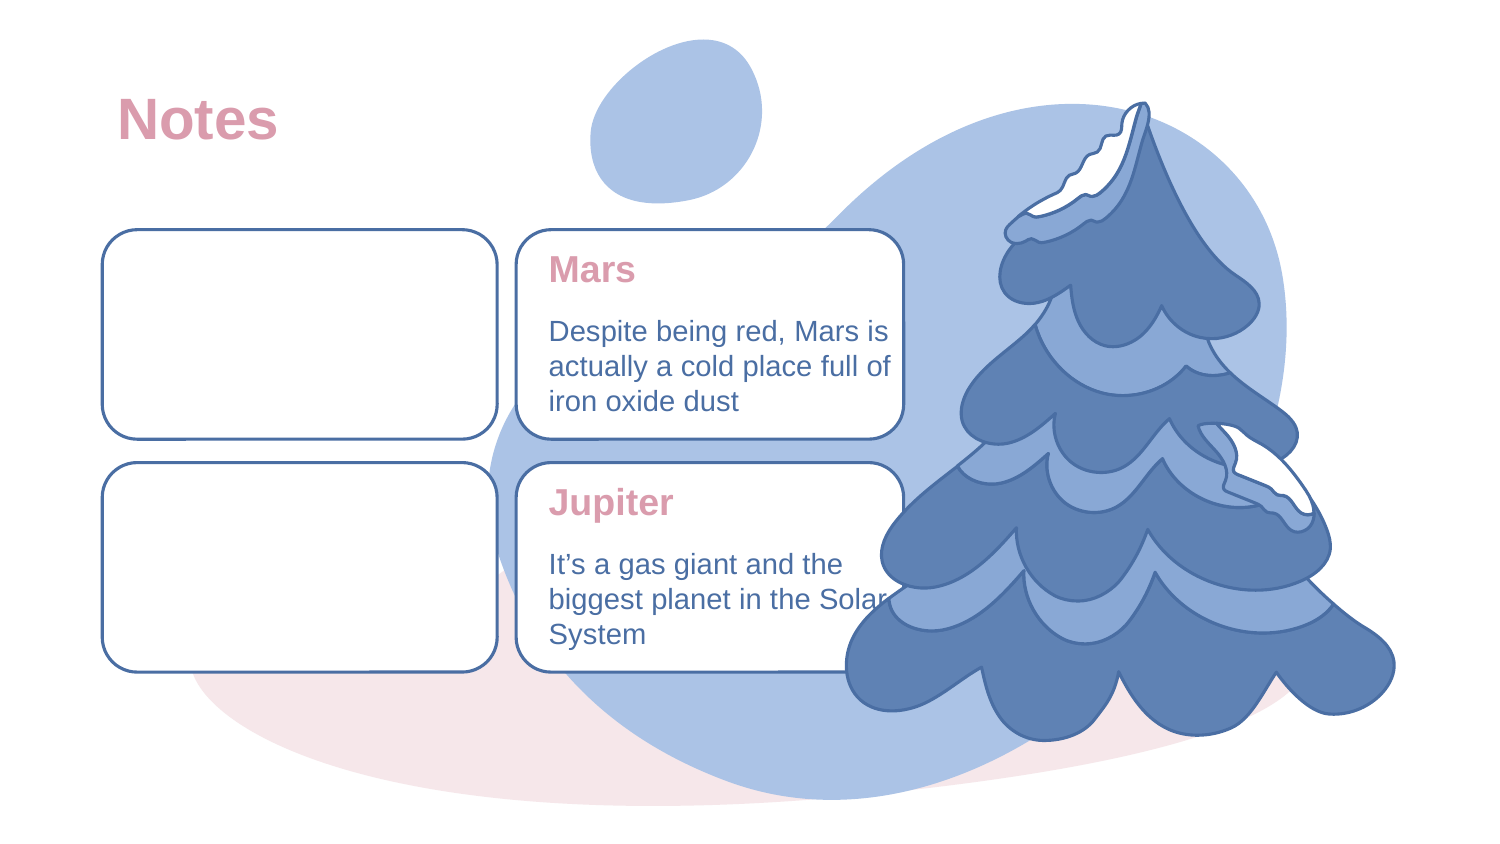

# Notes

Mars
Despite being red, Mars is actually a cold place full of iron oxide dust

Jupiter
It’s a gas giant and the biggest planet in the Solar System